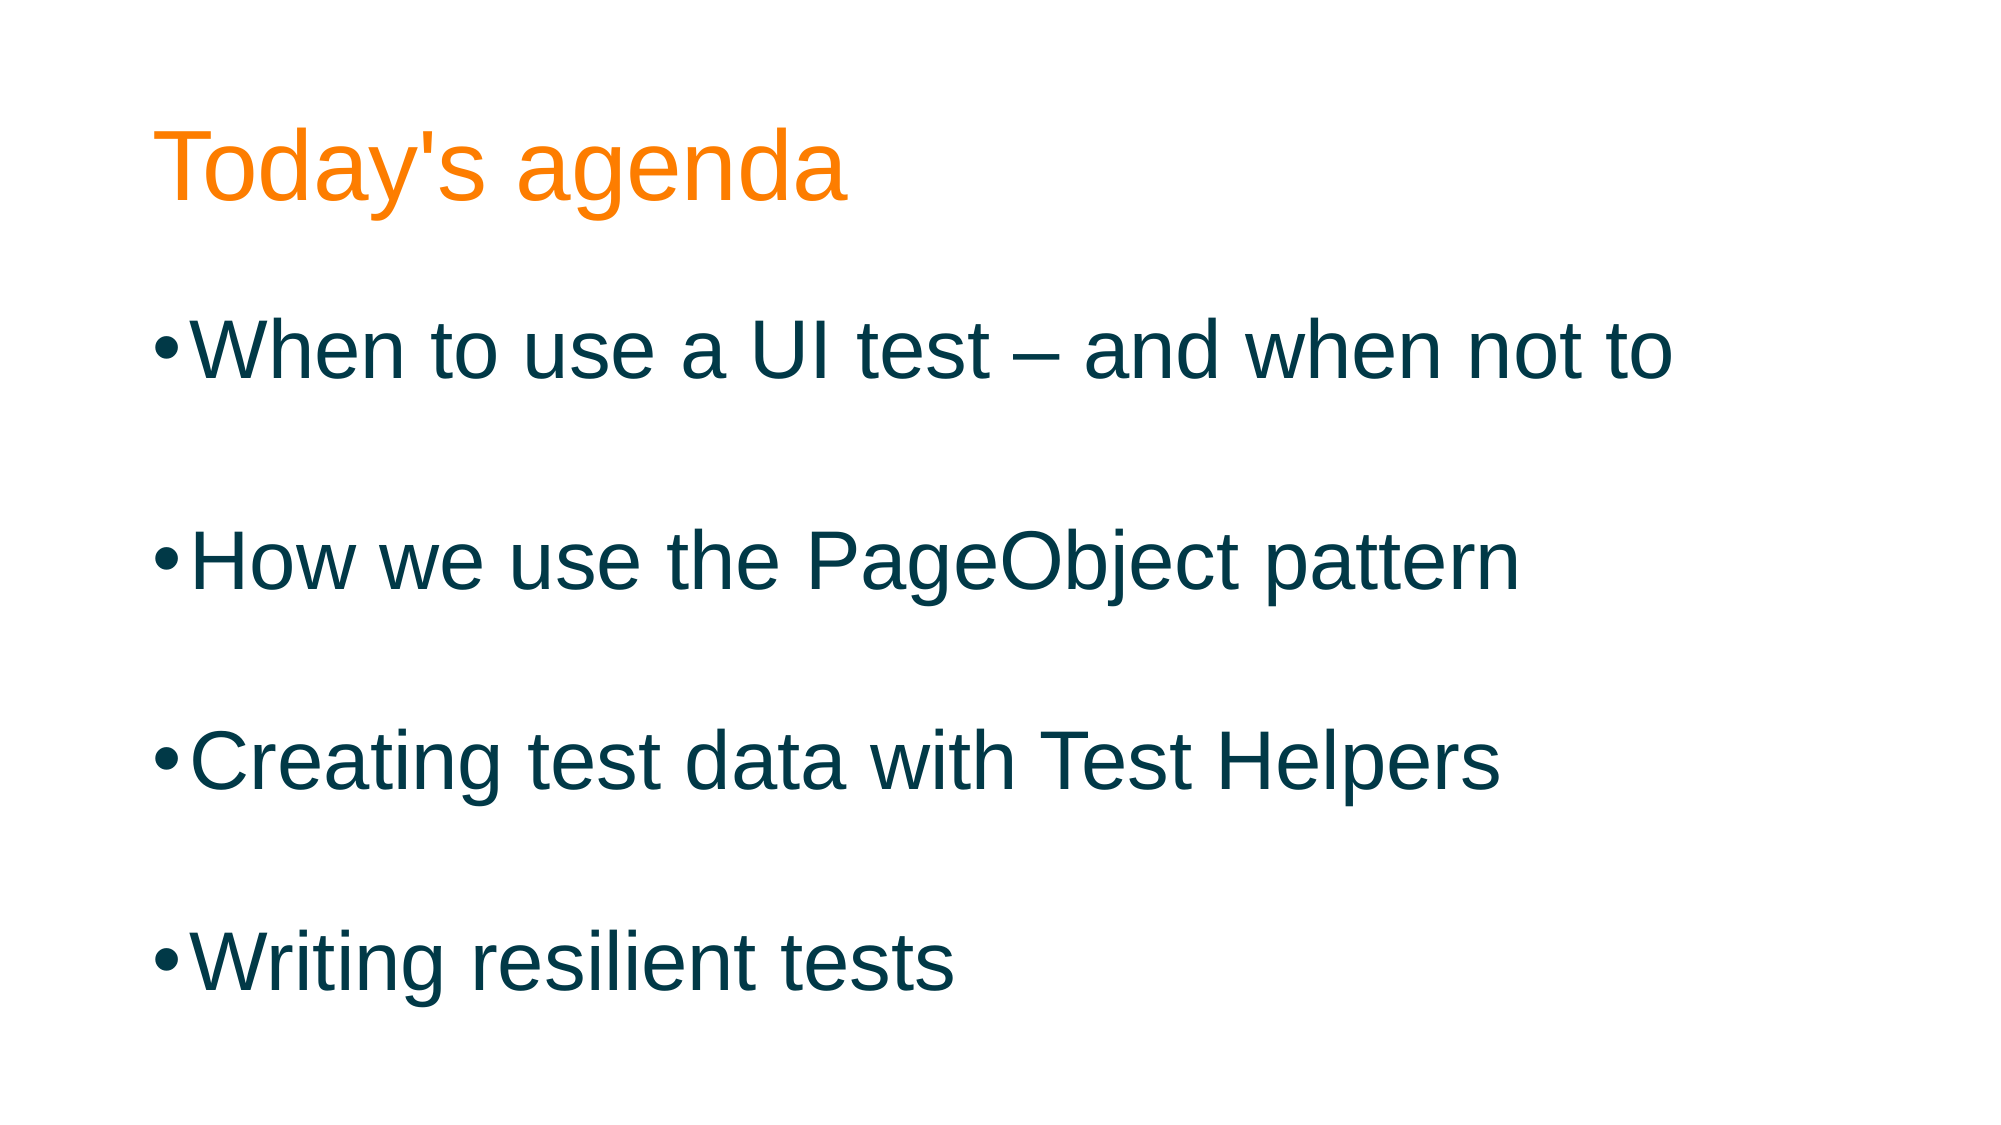

# Today's agenda
When to use a UI test – and when not to
How we use the PageObject pattern
Creating test data with Test Helpers
Writing resilient tests